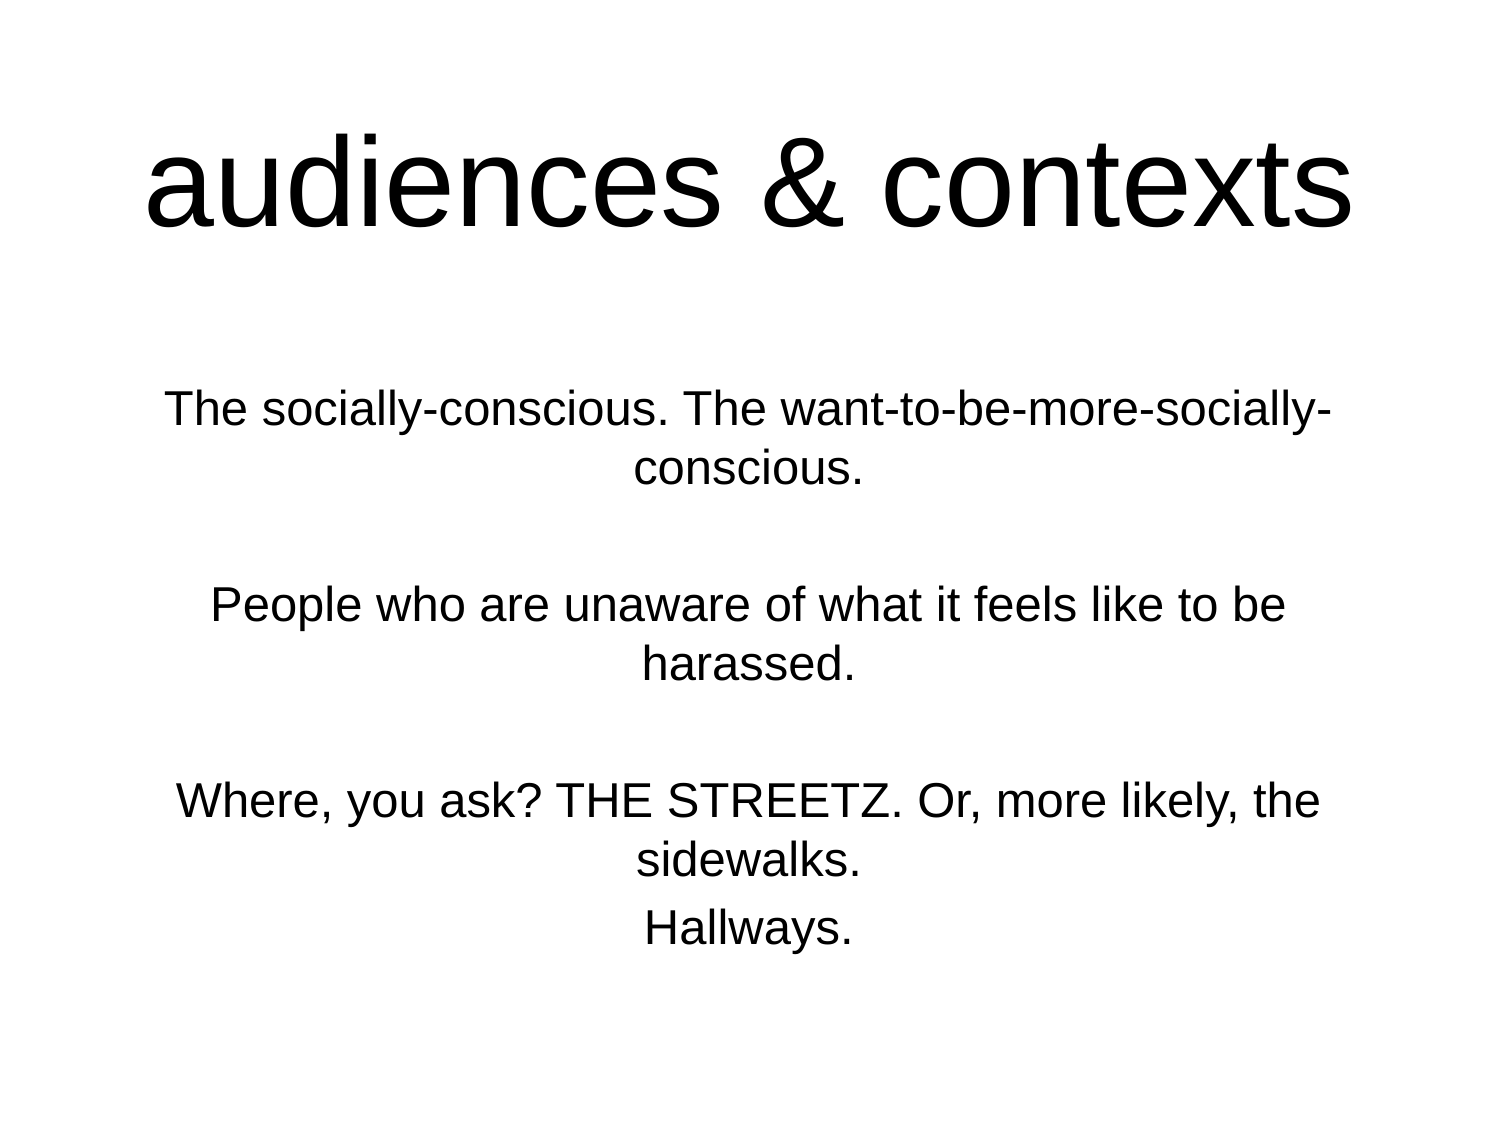

audiences & contexts
The socially-conscious. The want-to-be-more-socially-conscious.

People who are unaware of what it feels like to be harassed.

Where, you ask? THE STREETZ. Or, more likely, the sidewalks.
Hallways.